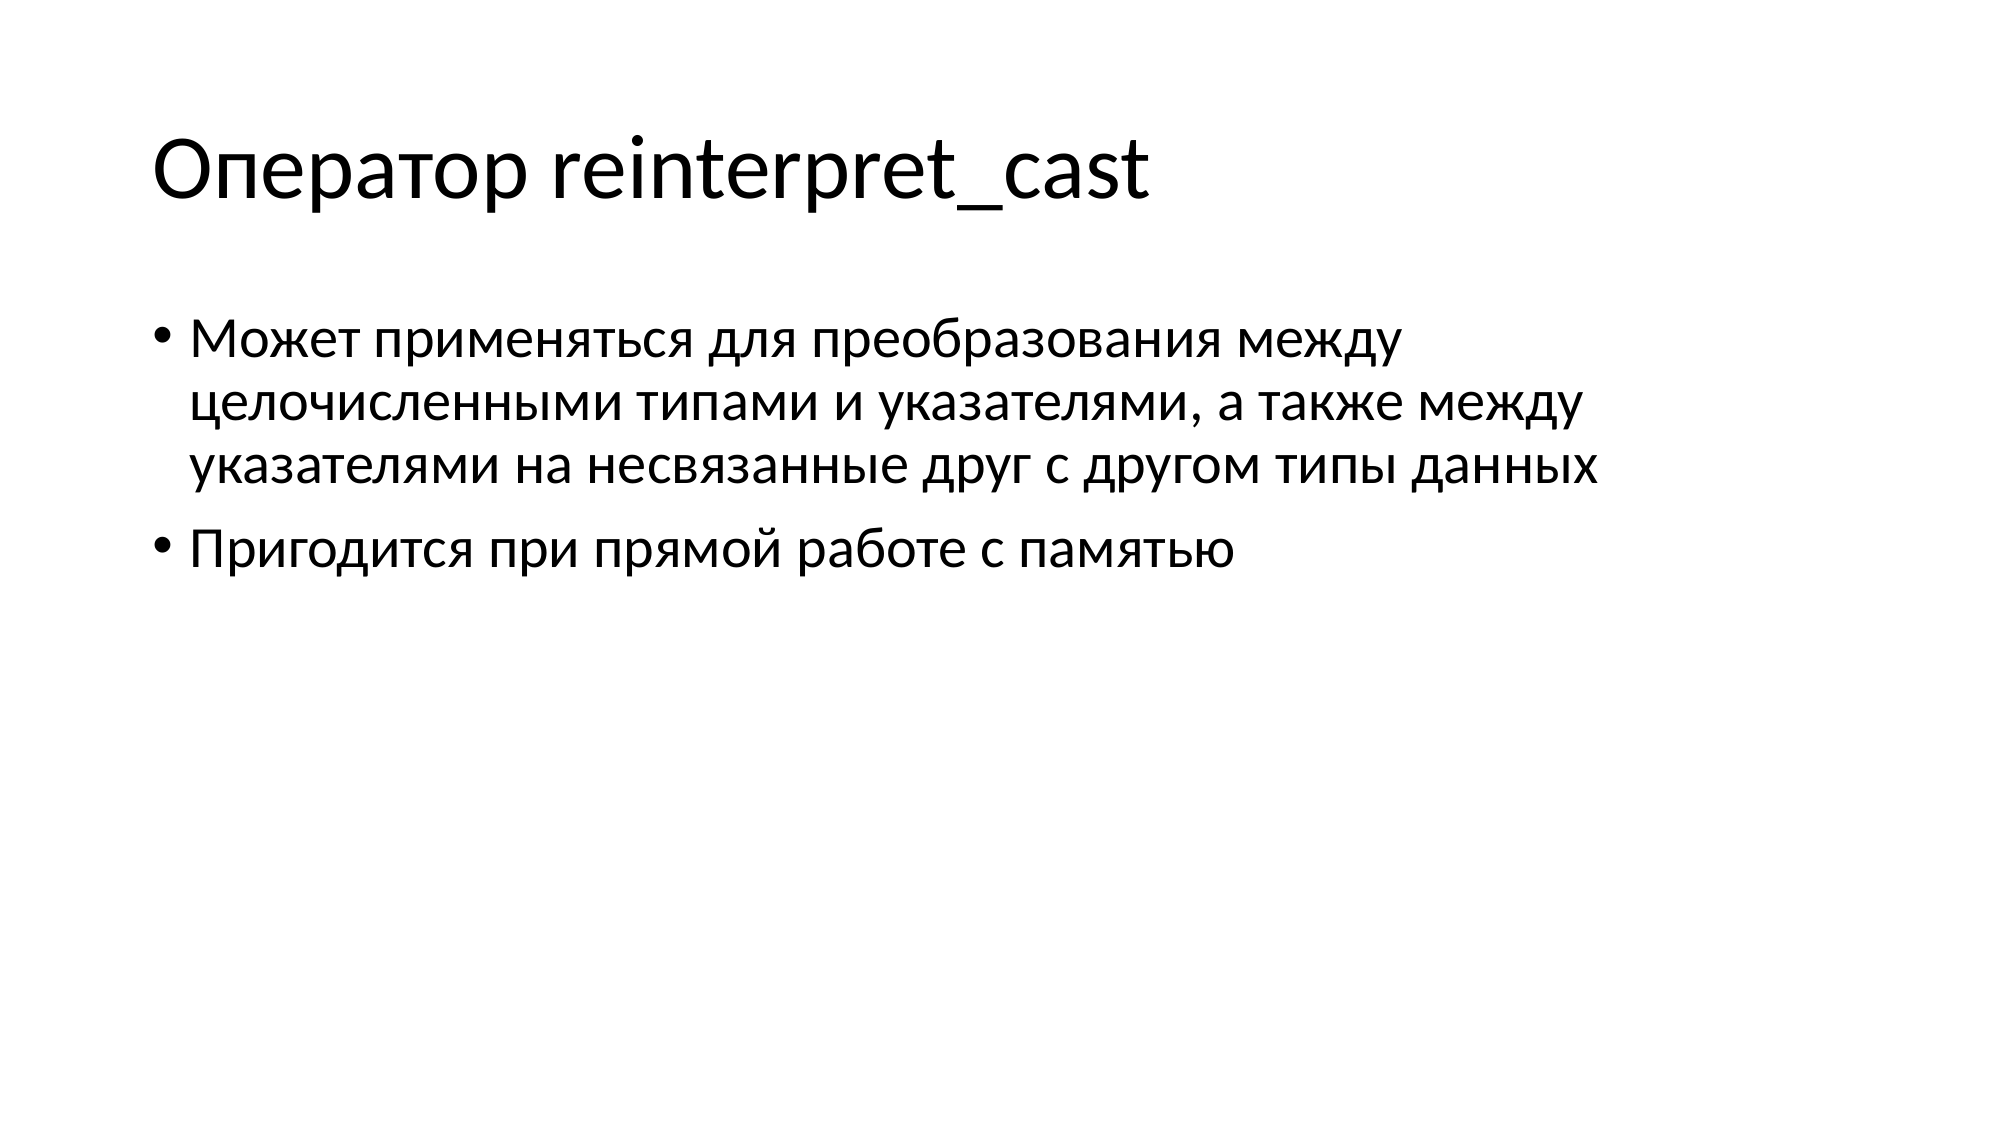

# Оператор reinterpret_cast
Может применяться для преобразования между целочисленными типами и указателями, а также между указателями на несвязанные друг с другом типы данных
Пригодится при прямой работе с памятью